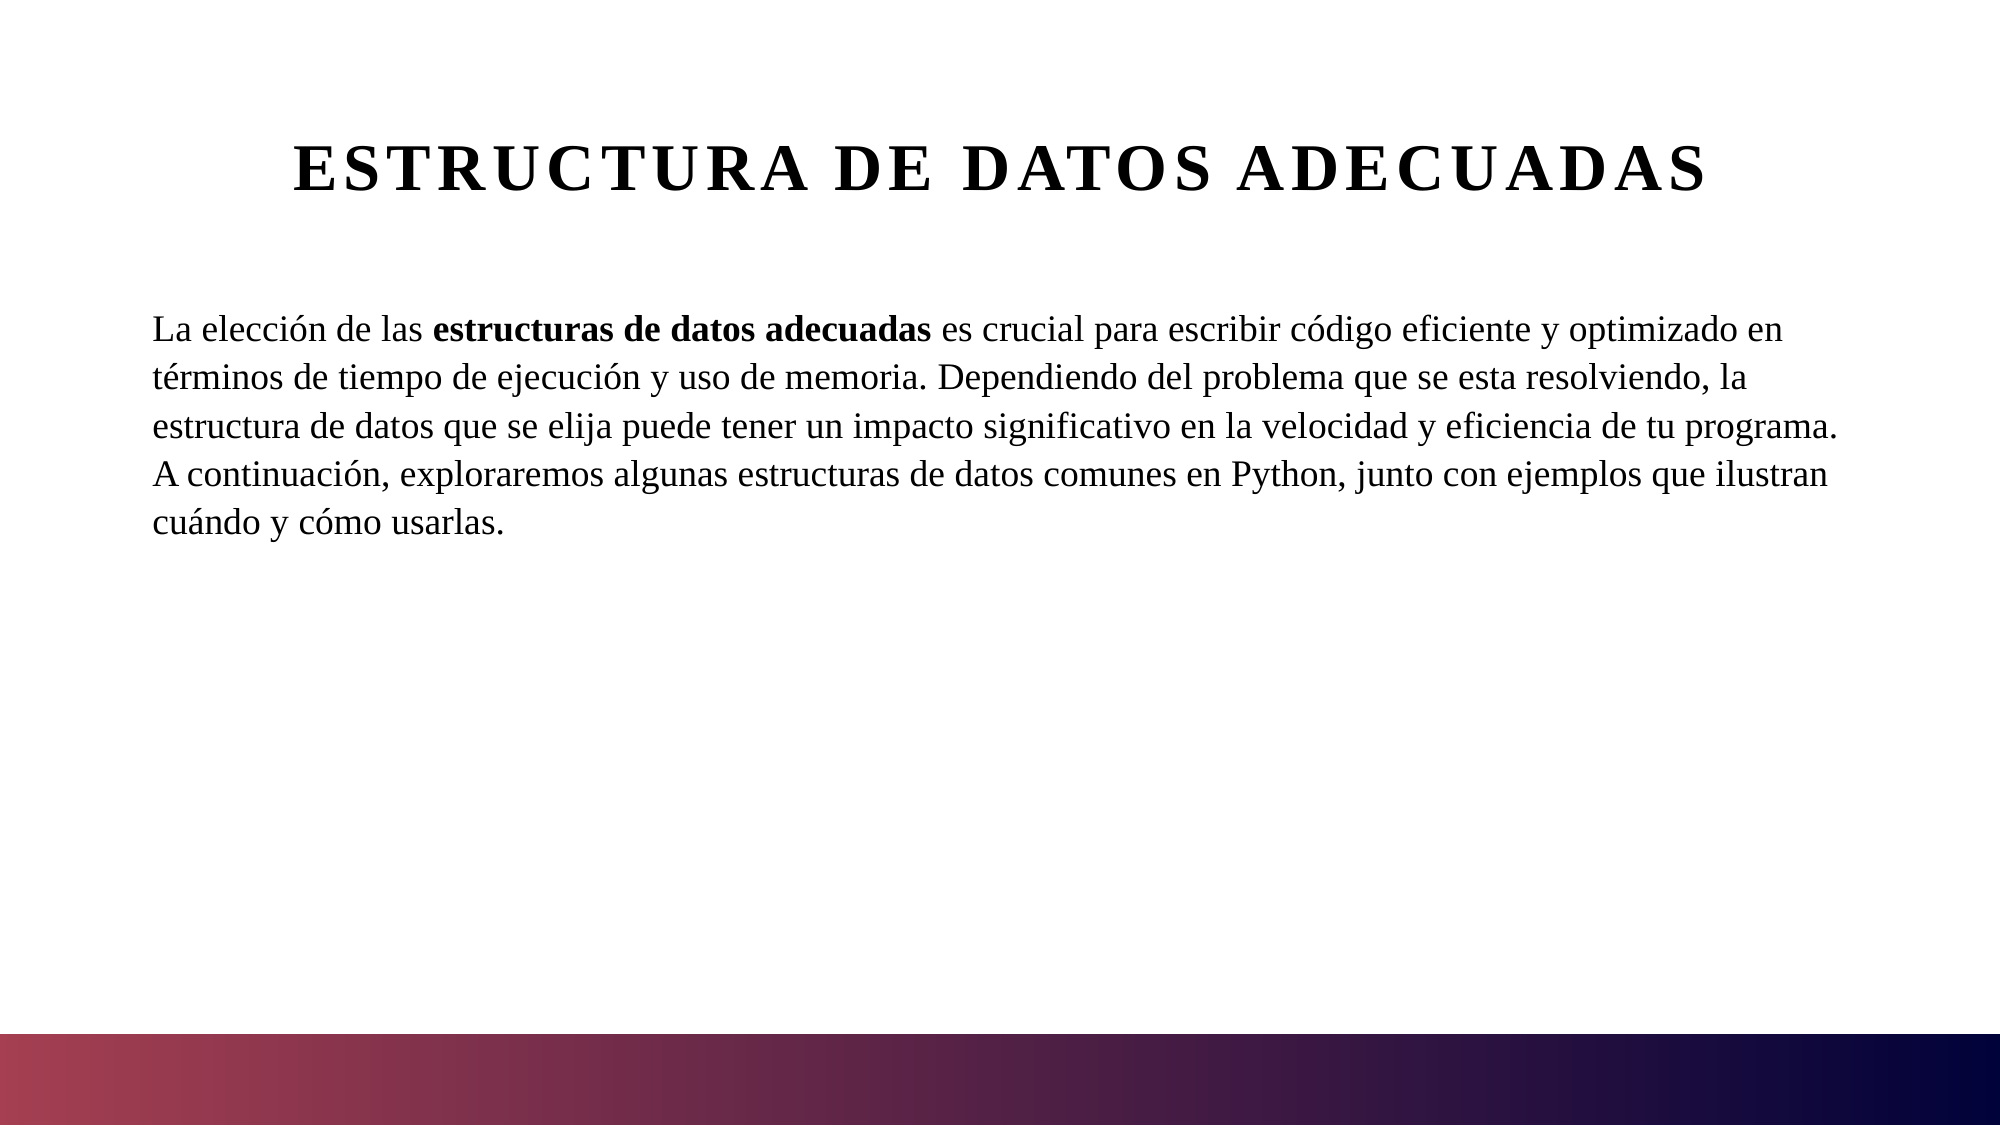

# Estructura de datos adecuadas
La elección de las estructuras de datos adecuadas es crucial para escribir código eficiente y optimizado en términos de tiempo de ejecución y uso de memoria. Dependiendo del problema que se esta resolviendo, la estructura de datos que se elija puede tener un impacto significativo en la velocidad y eficiencia de tu programa. A continuación, exploraremos algunas estructuras de datos comunes en Python, junto con ejemplos que ilustran cuándo y cómo usarlas.